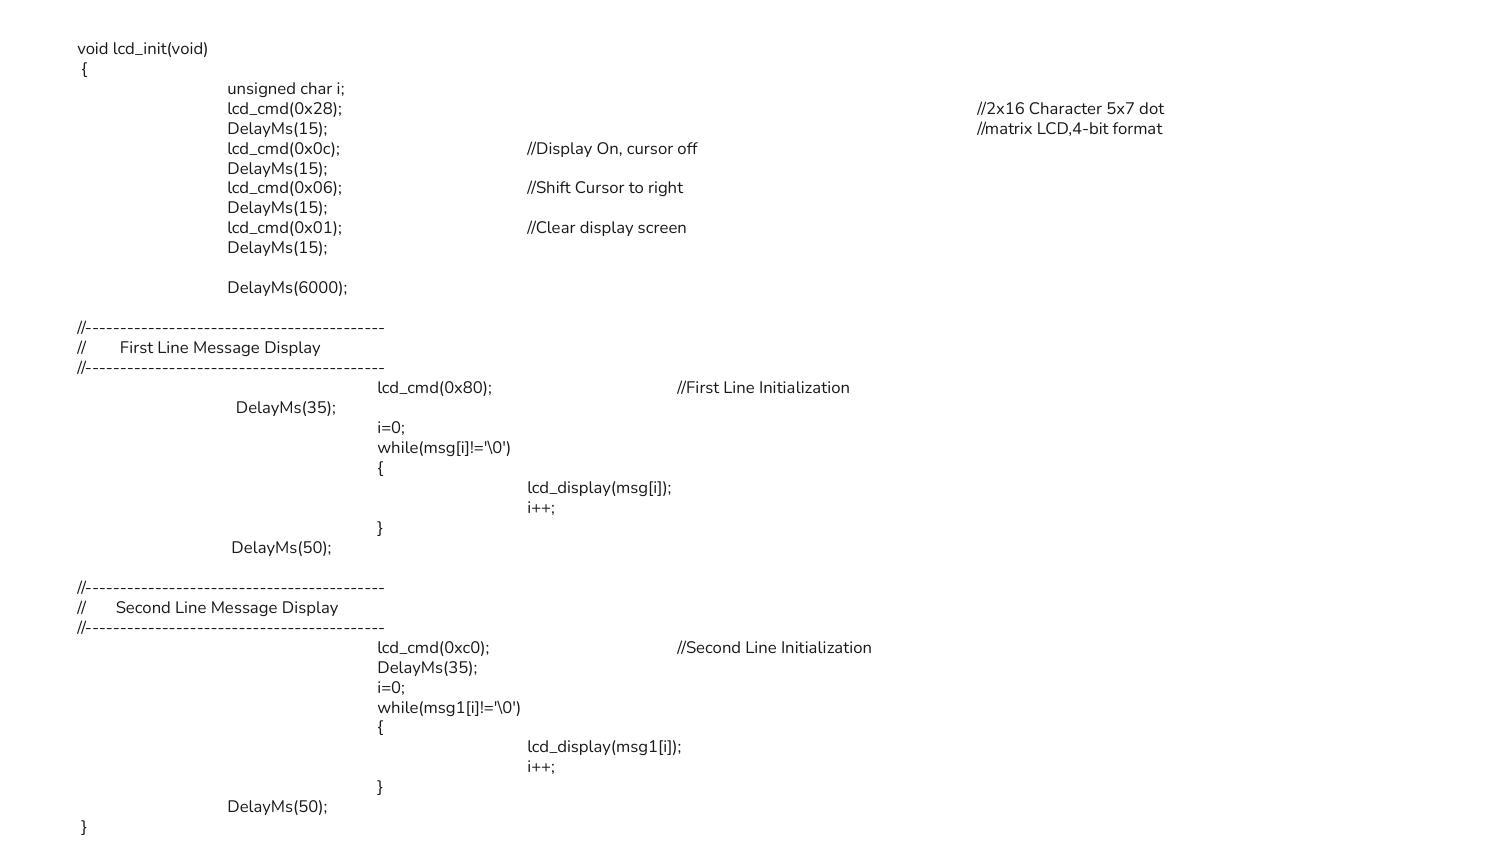

void lcd_init(void)
 {
	unsigned char i;
	lcd_cmd(0x28);					//2x16 Character 5x7 dot
	DelayMs(15);					//matrix LCD,4-bit format
	lcd_cmd(0x0c);	                               	//Display On, cursor off
	DelayMs(15);
	lcd_cmd(0x06);                                 	//Shift Cursor to right
	DelayMs(15);
	lcd_cmd(0x01);	                               	//Clear display screen
	DelayMs(15);

	DelayMs(6000);

//-------------------------------------------
//        First Line Message Display
//-------------------------------------------
		lcd_cmd(0x80);	                               	//First Line Initialization
	  DelayMs(35);
		i=0;
		while(msg[i]!='\0')
		{
			lcd_display(msg[i]);
			i++;
		}
	 DelayMs(50);

//-------------------------------------------
//       Second Line Message Display
//-------------------------------------------
		lcd_cmd(0xc0);                                 	//Second Line Initialization
		DelayMs(35);
		i=0;
		while(msg1[i]!='\0')
		{
			lcd_display(msg1[i]);
			i++;
		}
	DelayMs(50);
 }